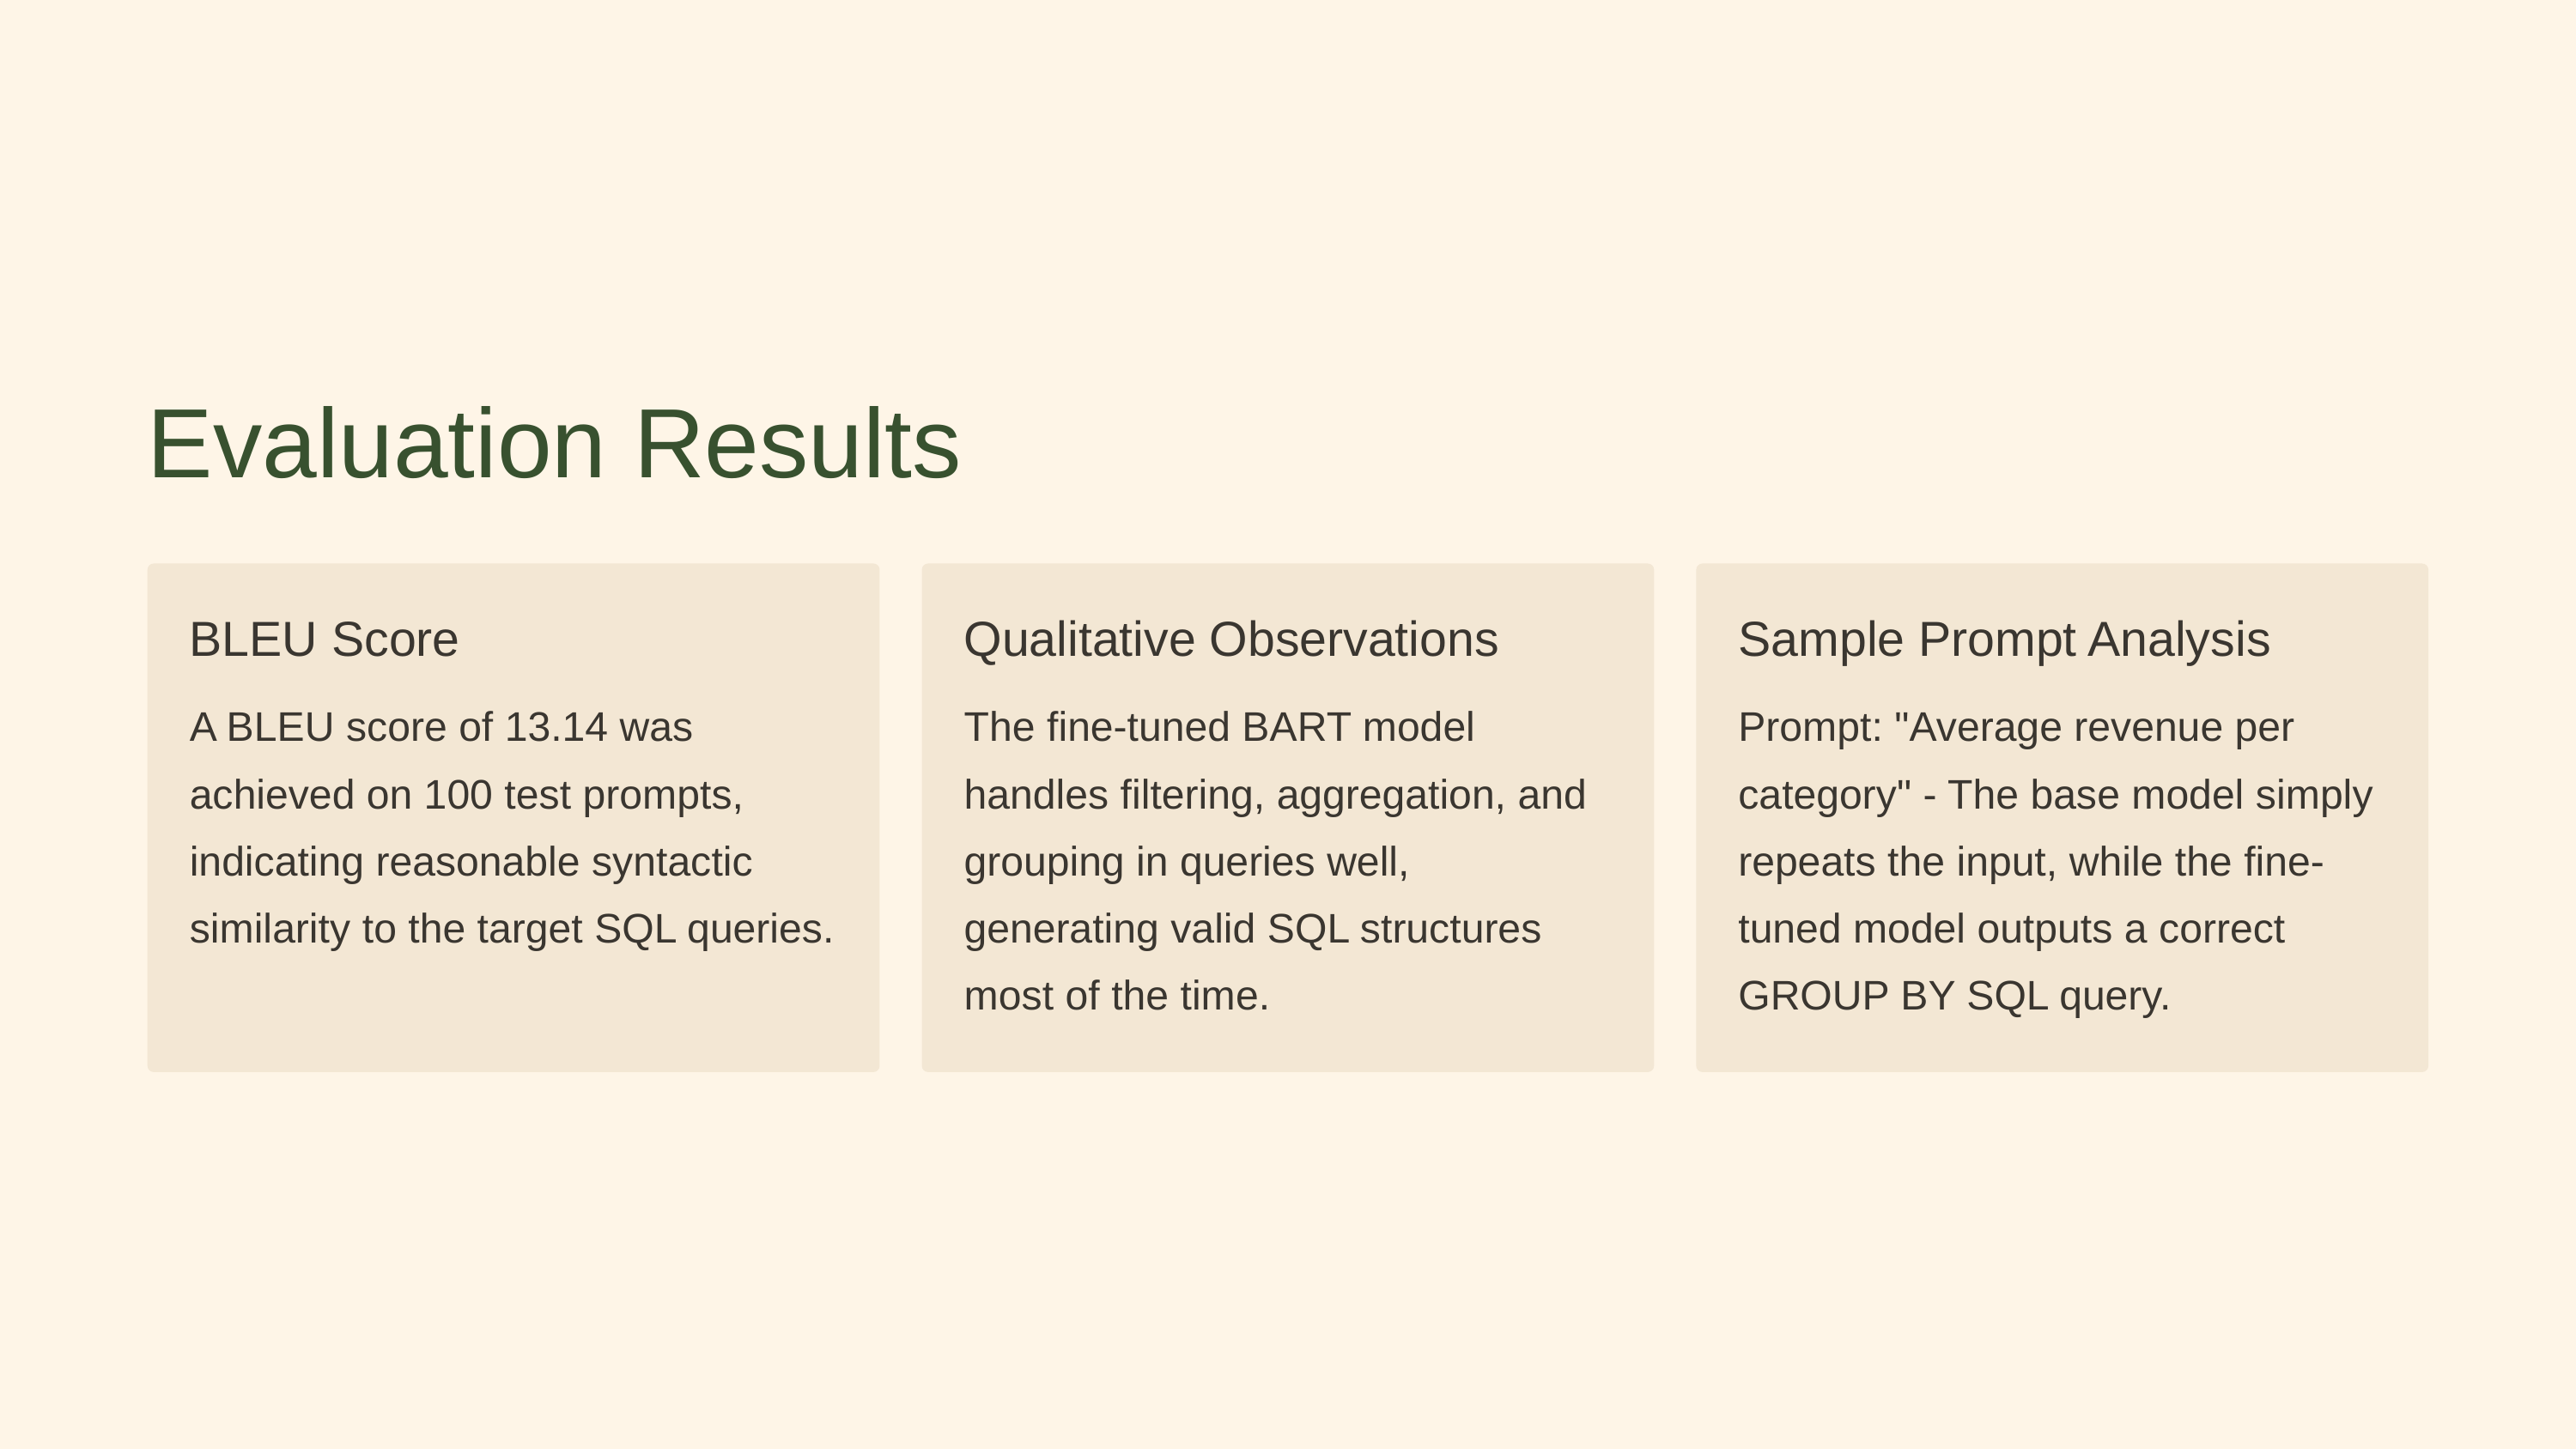

Evaluation Results

BLEU Score

Qualitative Observations

Sample Prompt Analysis

A BLEU score of 13.14 was achieved on 100 test prompts, indicating reasonable syntactic similarity to the target SQL queries.

The fine-tuned BART model handles filtering, aggregation, and grouping in queries well, generating valid SQL structures most of the time.

Prompt: "Average revenue per category" - The base model simply repeats the input, while the fine-tuned model outputs a correct GROUP BY SQL query.